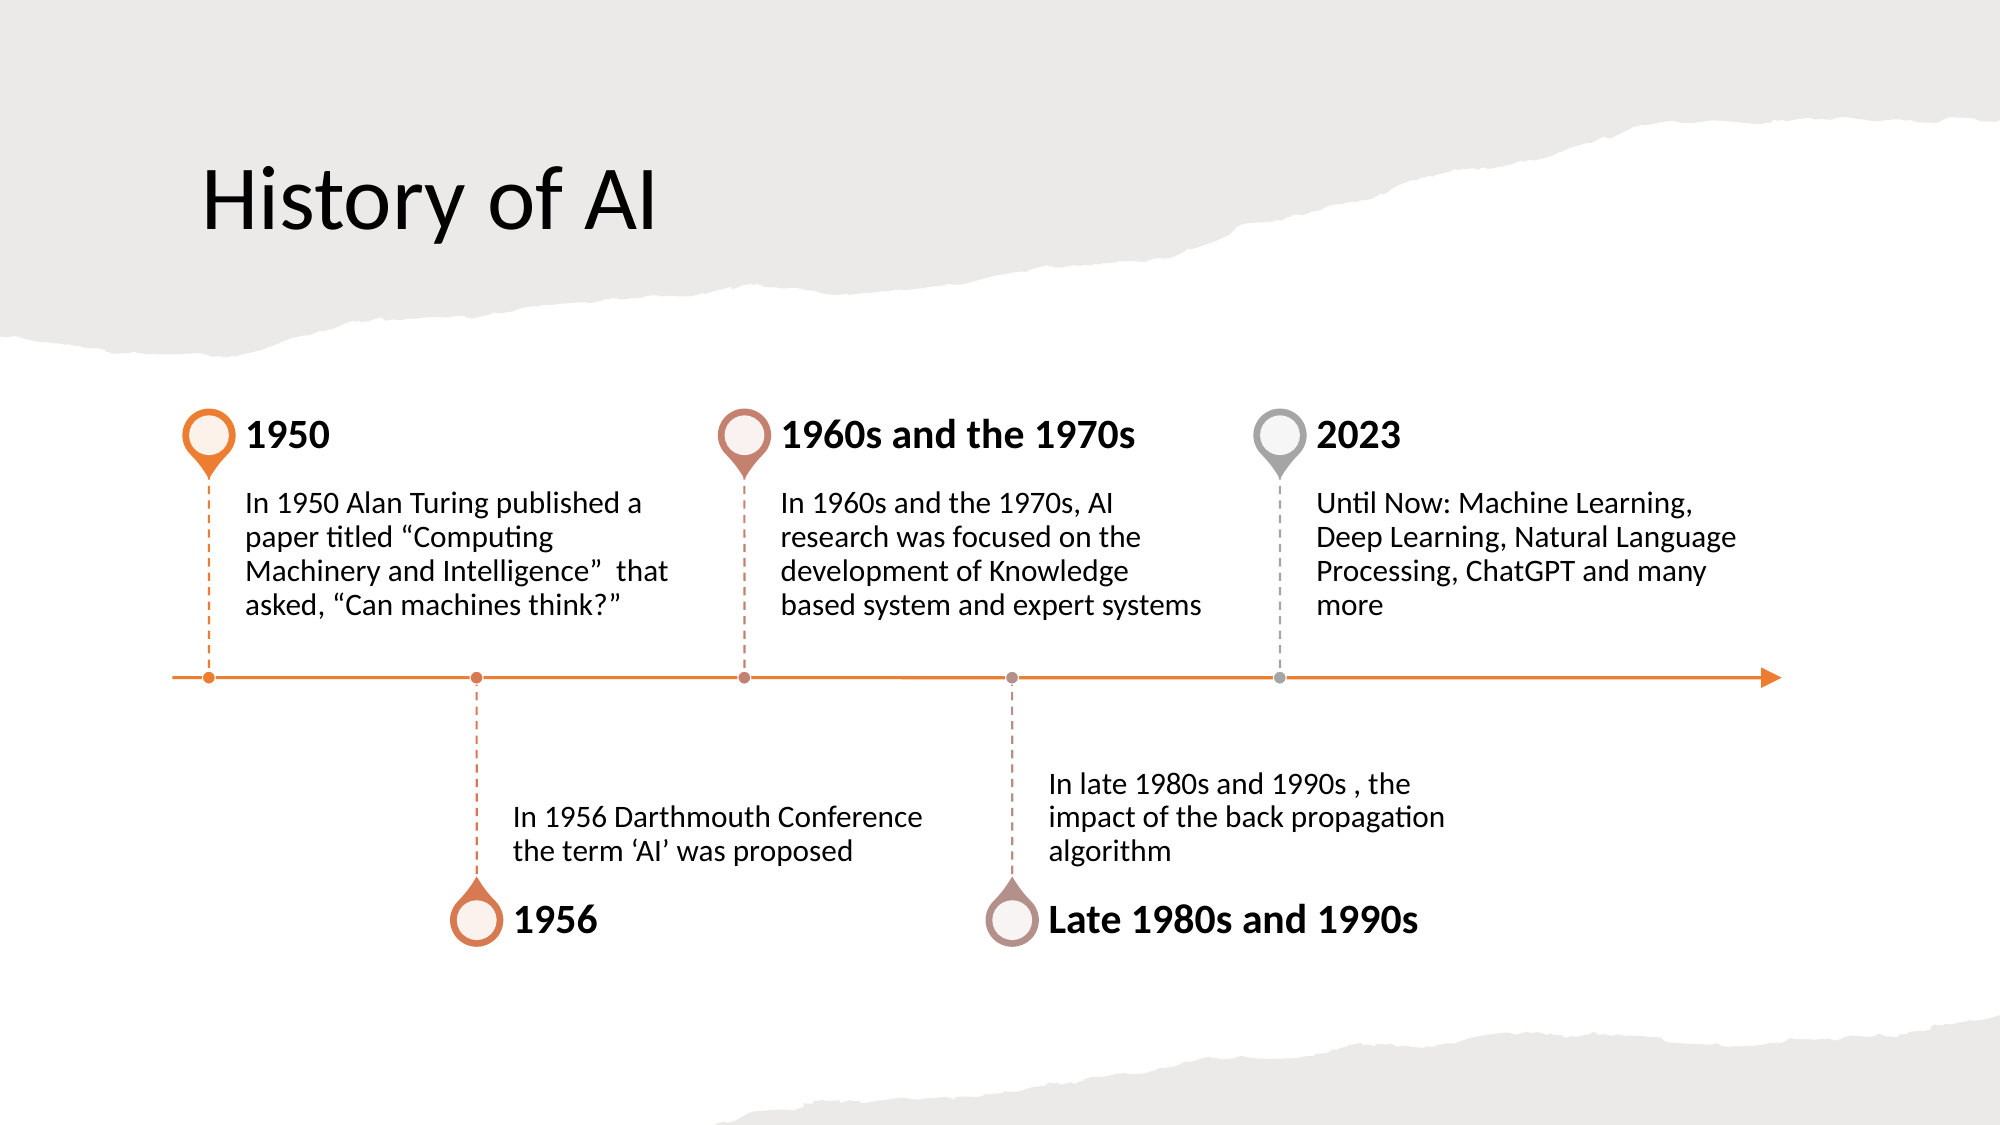

# History of AI
In 1950 Alan Turing published a paper titled “Computing Machinery and Intelligence”  that asked, “Can machines think?”
1950
In 1956 Darthmouth Conference the term ‘AI’ was proposed
1956
In 1960s and the 1970s, AI research was focused on the development of Knowledge based system and expert systems
1960s and the 1970s
In late 1980s and 1990s , the impact of the back propagation algorithm
Late 1980s and 1990s
Until Now: Machine Learning, Deep Learning, Natural Language Processing, ChatGPT and many more
2023